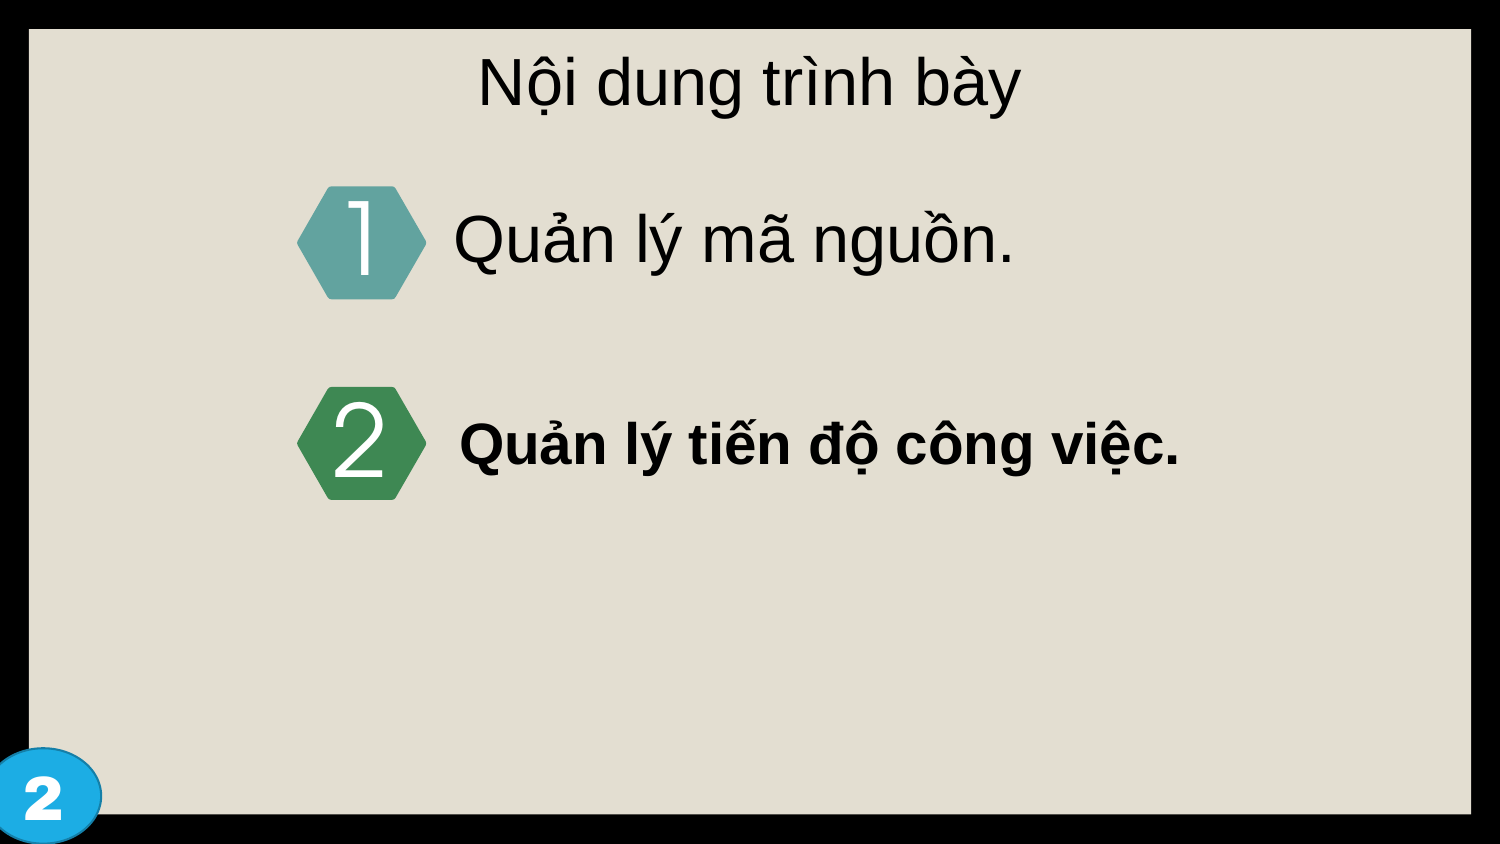

Nội dung trình bày
1

Quản lý mã nguồn.
# 1
Quản lý tiến độ công việc.
2

2